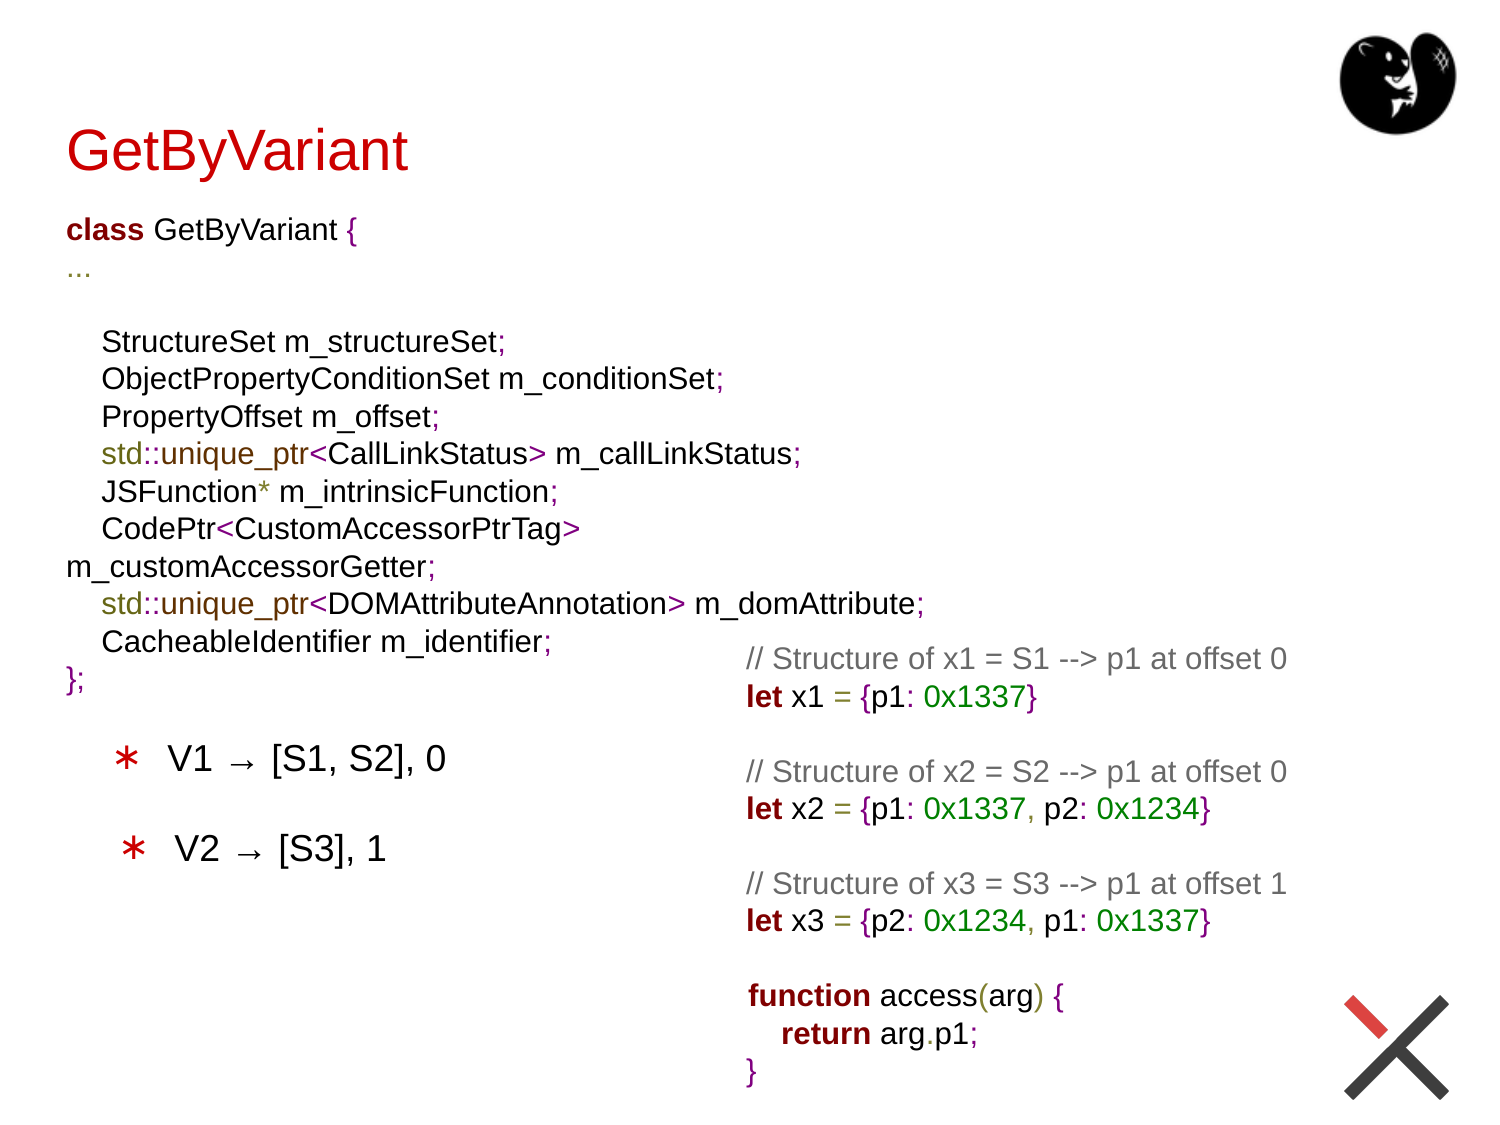

# GetByVariant
class GetByVariant {
...

    StructureSet m_structureSet;
    ObjectPropertyConditionSet m_conditionSet;
    PropertyOffset m_offset;
    std::unique_ptr<CallLinkStatus> m_callLinkStatus;
    JSFunction* m_intrinsicFunction;
    CodePtr<CustomAccessorPtrTag> m_customAccessorGetter;
    std::unique_ptr<DOMAttributeAnnotation> m_domAttribute;
    CacheableIdentifier m_identifier;
};

  // Structure of x1 = S1 --> p1 at offset 0
  let x1 = {p1: 0x1337}

  // Structure of x2 = S2 --> p1 at offset 0
  let x2 = {p1: 0x1337, p2: 0x1234}

  // Structure of x3 = S3 --> p1 at offset 1
  let x3 = {p2: 0x1234, p1: 0x1337}

   function access(arg) {
      return arg.p1;
  }

V1 → [S1, S2], 0
V2 → [S3], 1